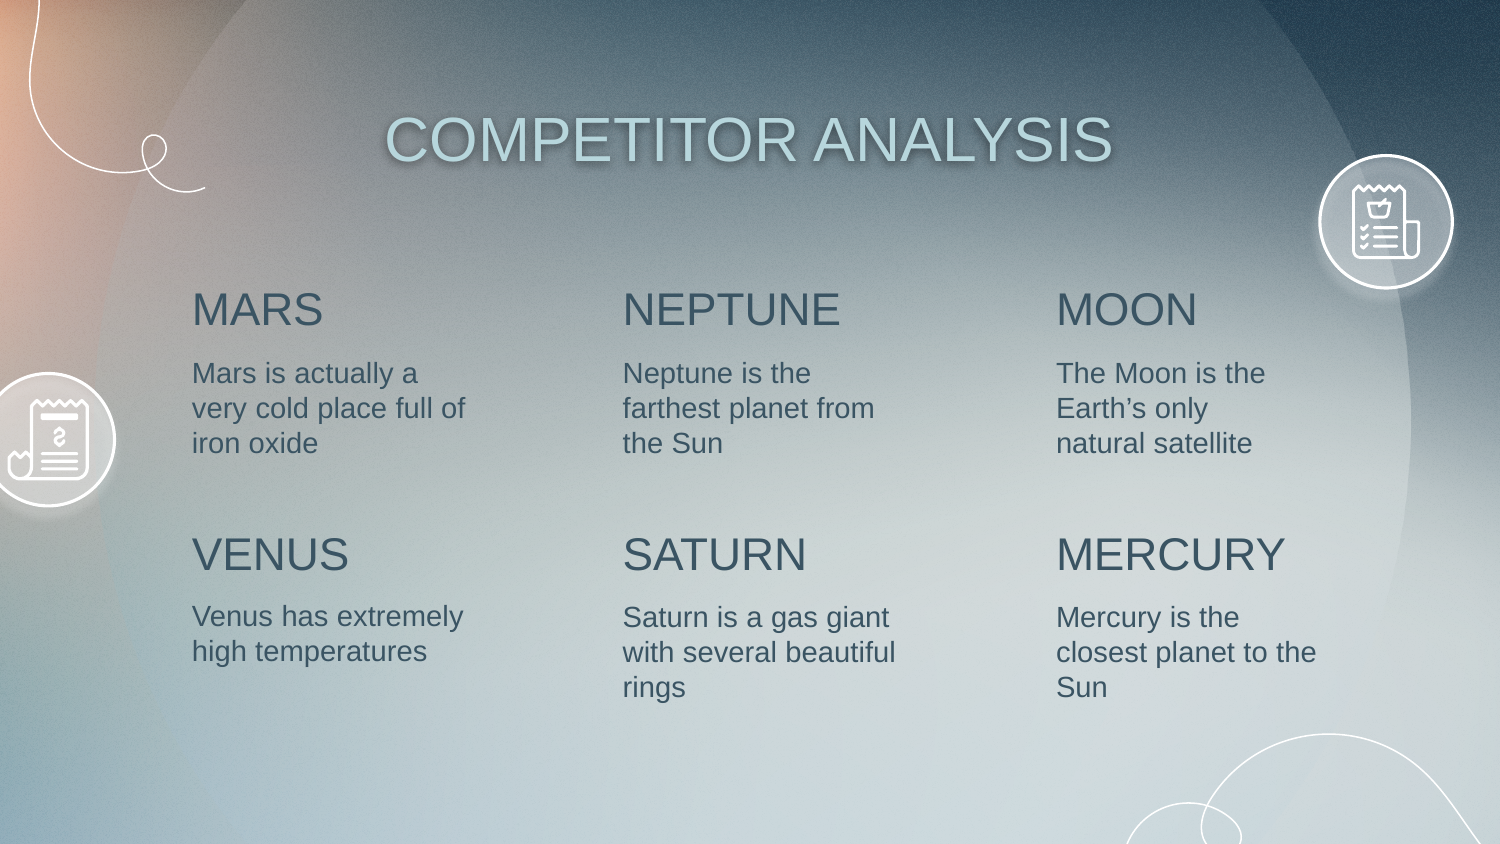

# COMPETITOR ANALYSIS

MARS
NEPTUNE
MOON
The Moon is the  Earth’s only
natural satellite
Mars is actually a very cold place full of iron oxide
Neptune is the farthest planet from the Sun
MERCURY
SATURN
VENUS
Venus has extremely high temperatures
Mercury is the closest planet to the Sun
Saturn is a gas giant with several beautiful rings